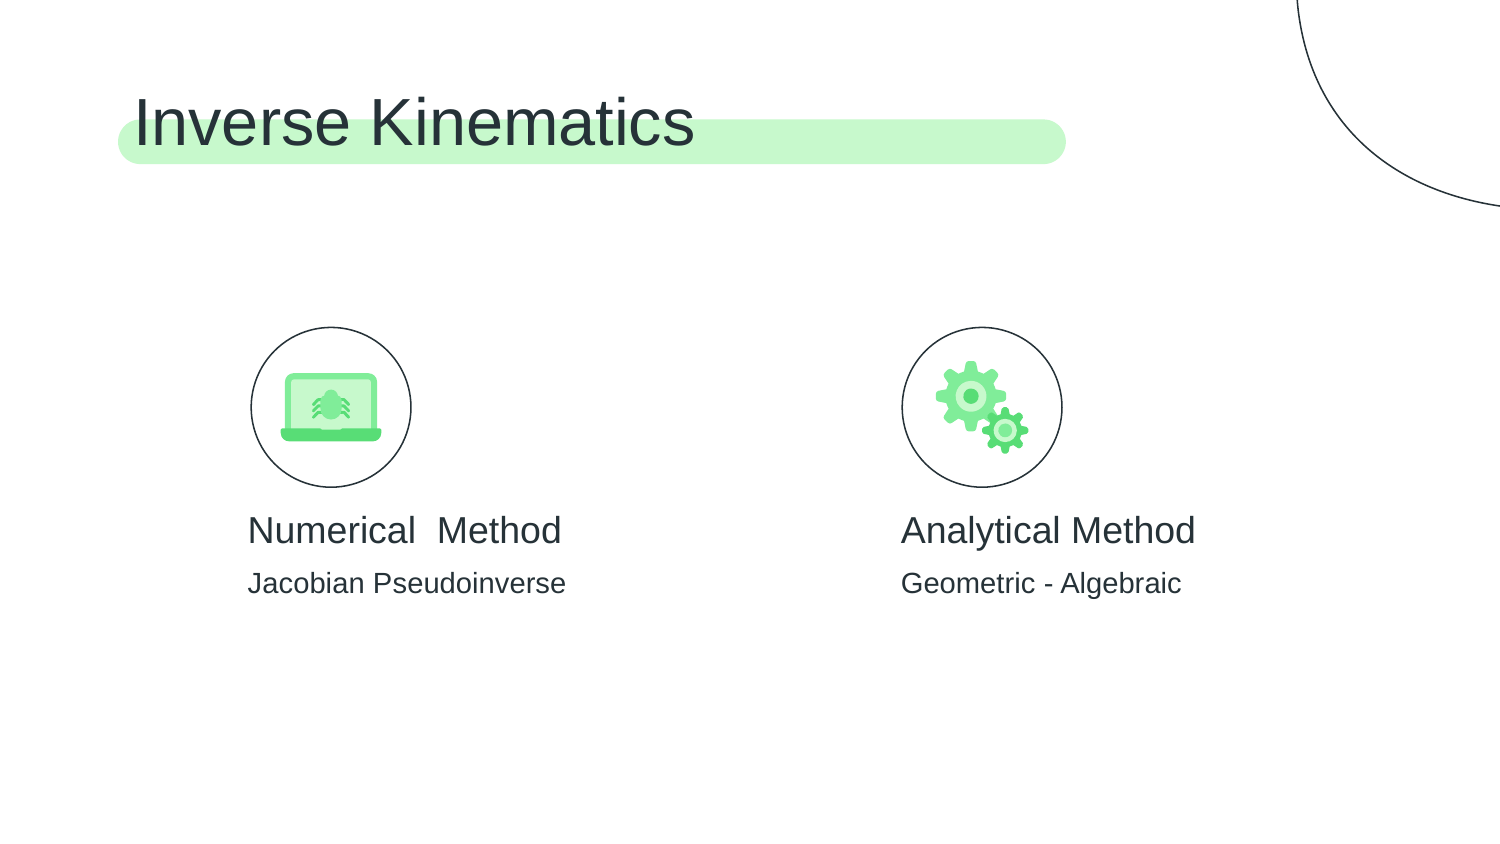

# Inverse Kinematics

Numerical  Method
Analytical Method
Jacobian Pseudoinverse
Geometric - Algebraic